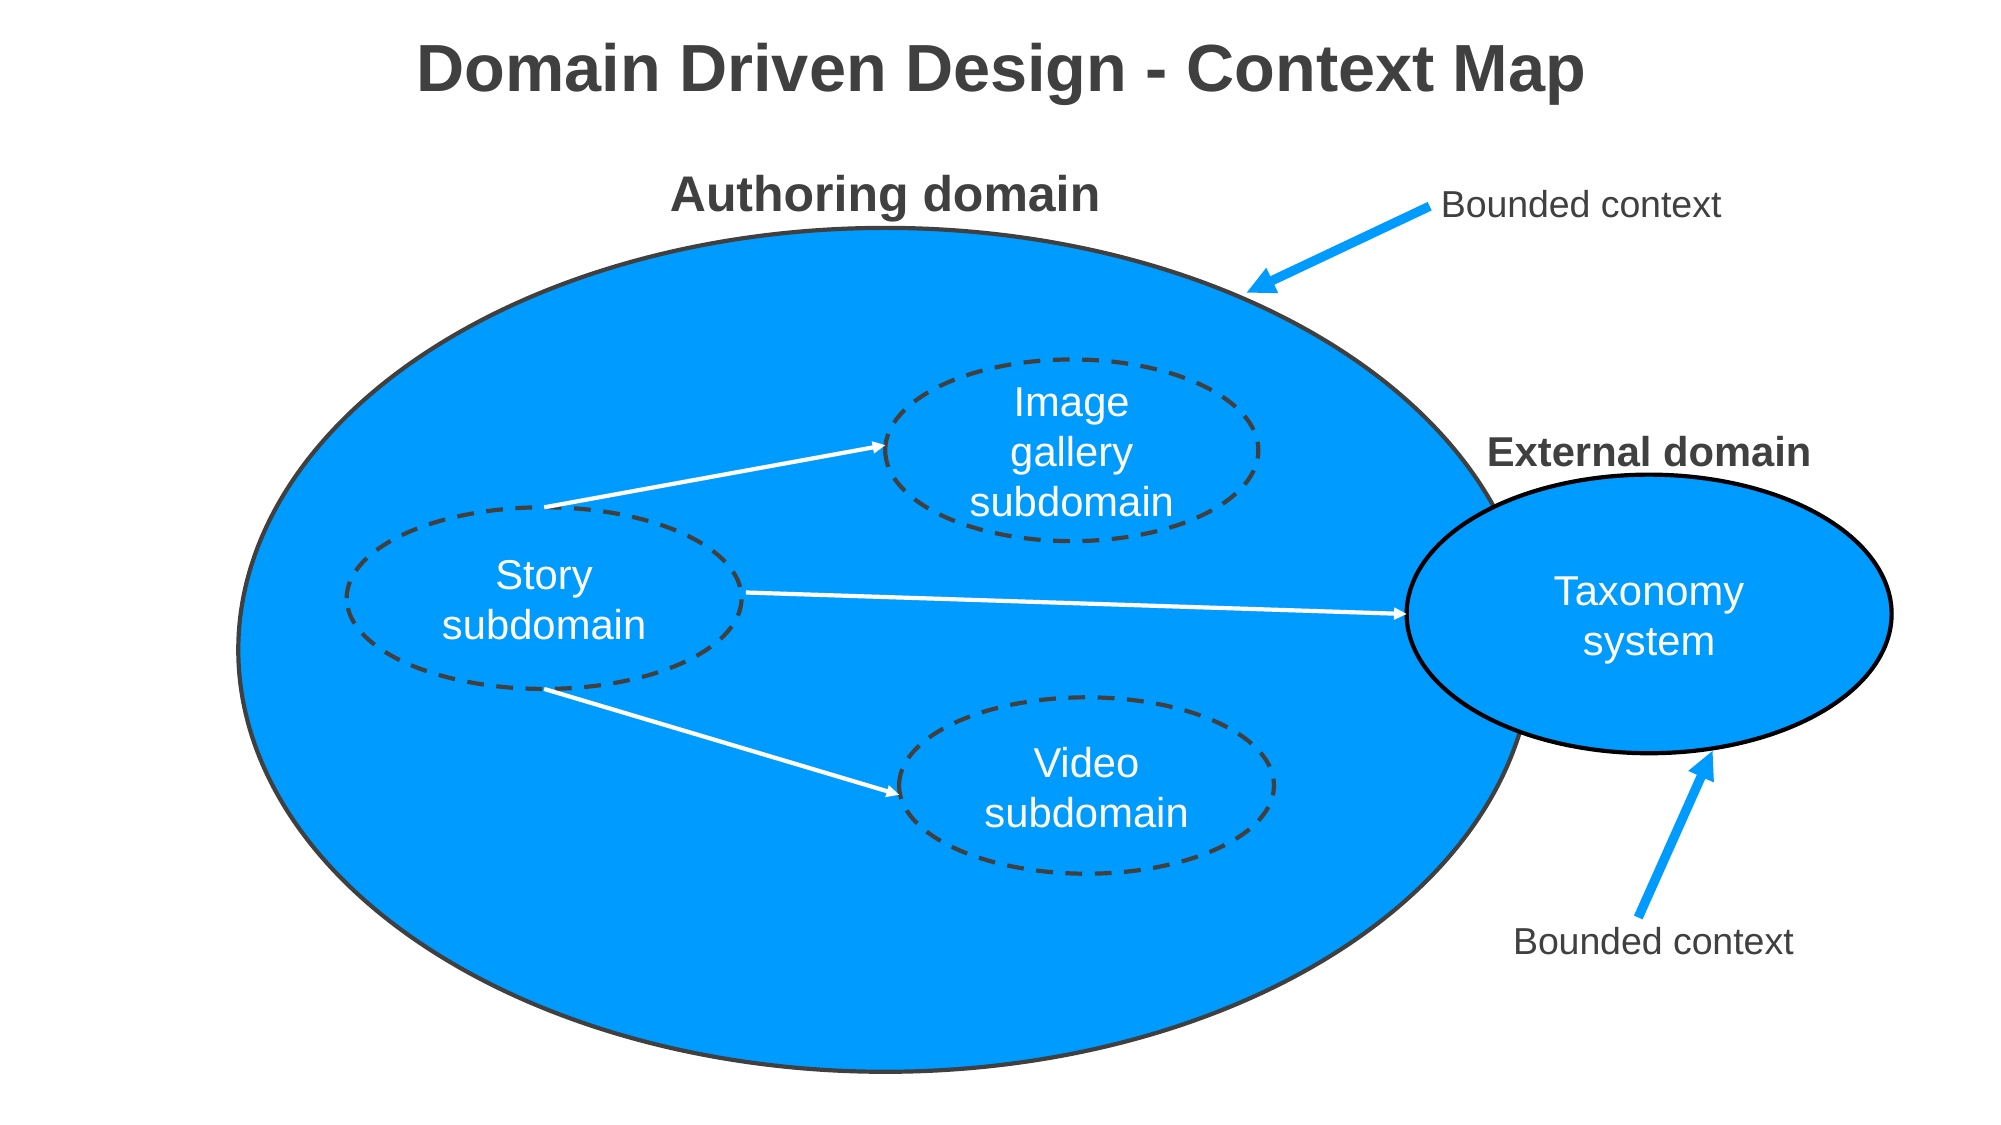

Domain Driven Design - Context Map

Authoring domain
Bounded context

Image gallery subdomain
External domain
Taxonomy system
Story subdomain
Video subdomain
Bounded context